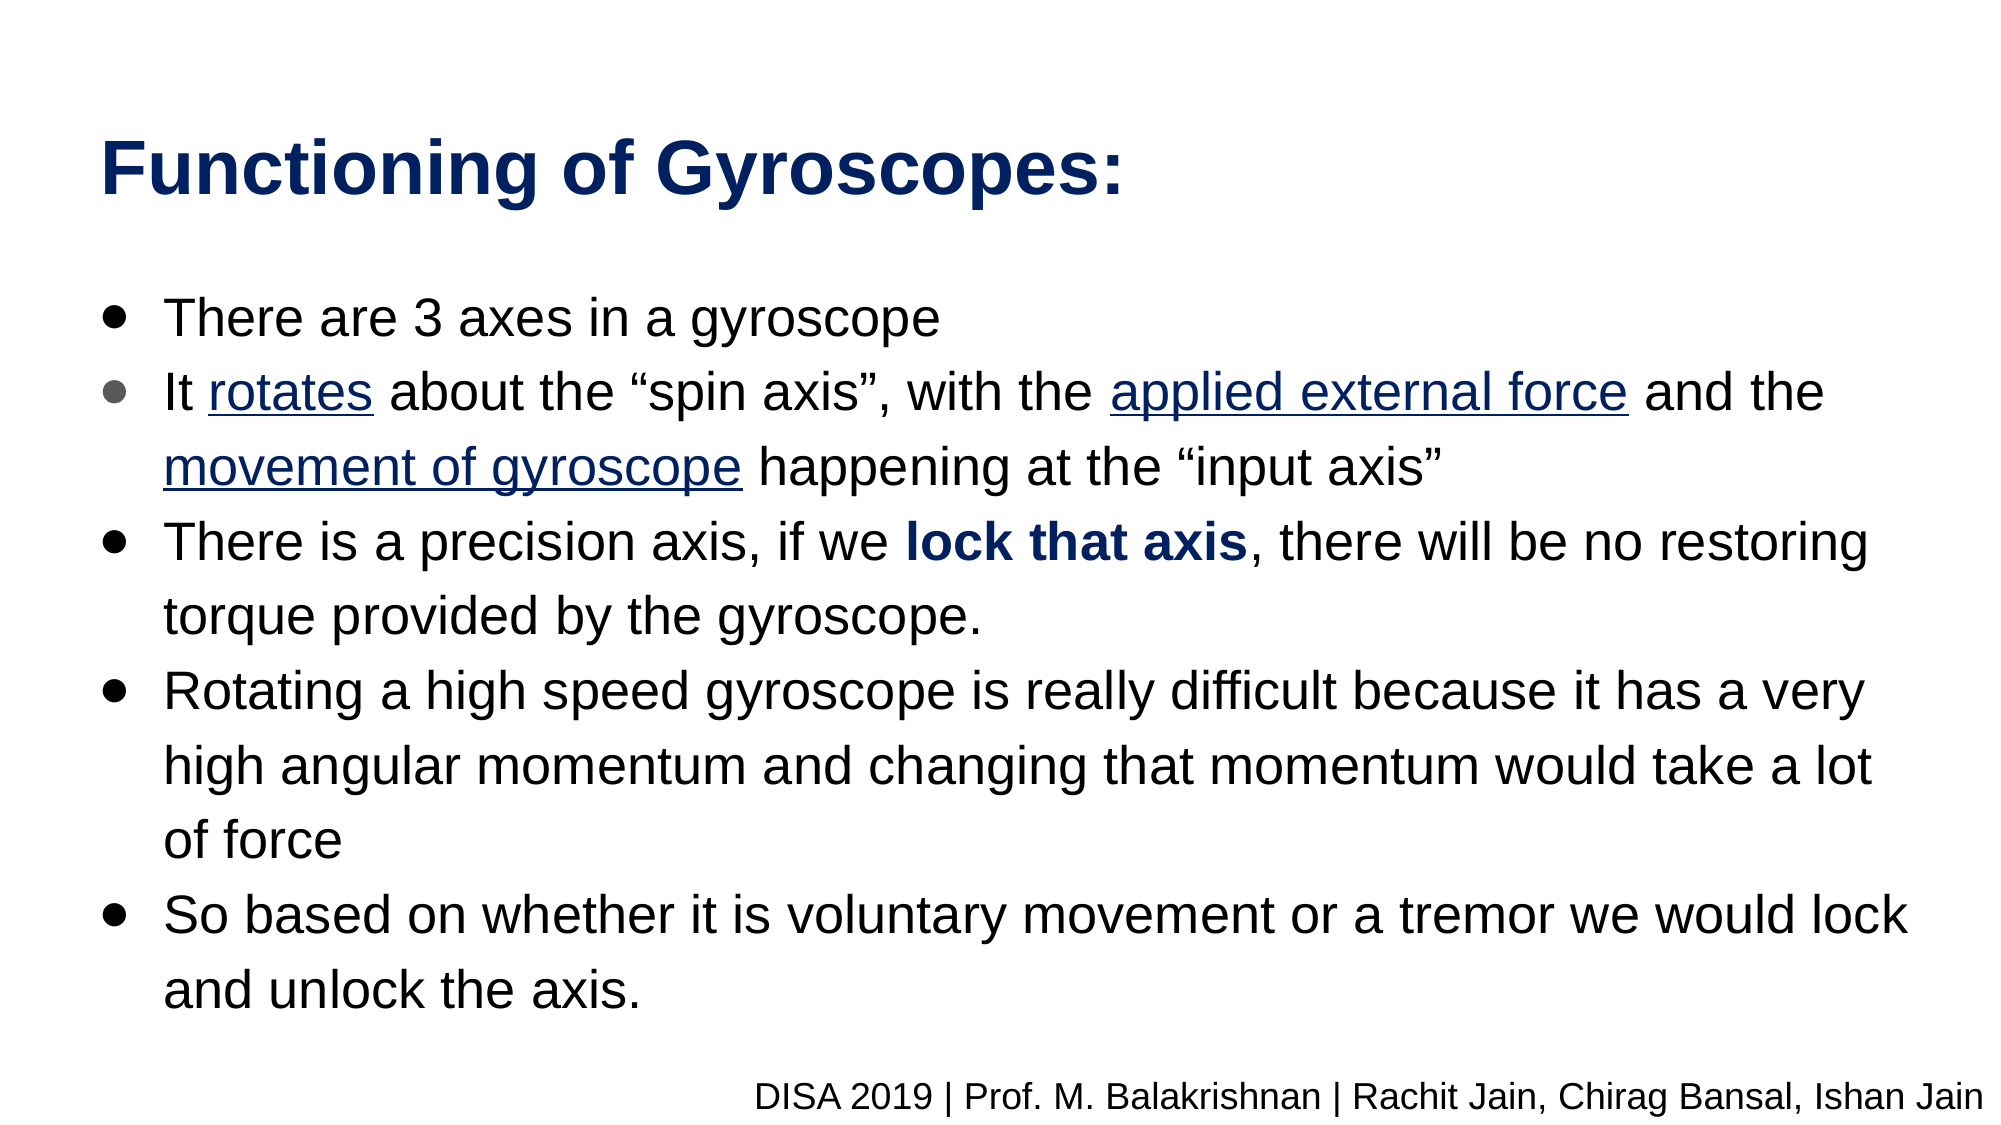

# Functioning of Gyroscopes:
There are 3 axes in a gyroscope
It rotates about the “spin axis”, with the applied external force and the movement of gyroscope happening at the “input axis”
There is a precision axis, if we lock that axis, there will be no restoring torque provided by the gyroscope.
Rotating a high speed gyroscope is really difficult because it has a very high angular momentum and changing that momentum would take a lot of force
So based on whether it is voluntary movement or a tremor we would lock and unlock the axis.
DISA 2019 | Prof. M. Balakrishnan | Rachit Jain, Chirag Bansal, Ishan Jain